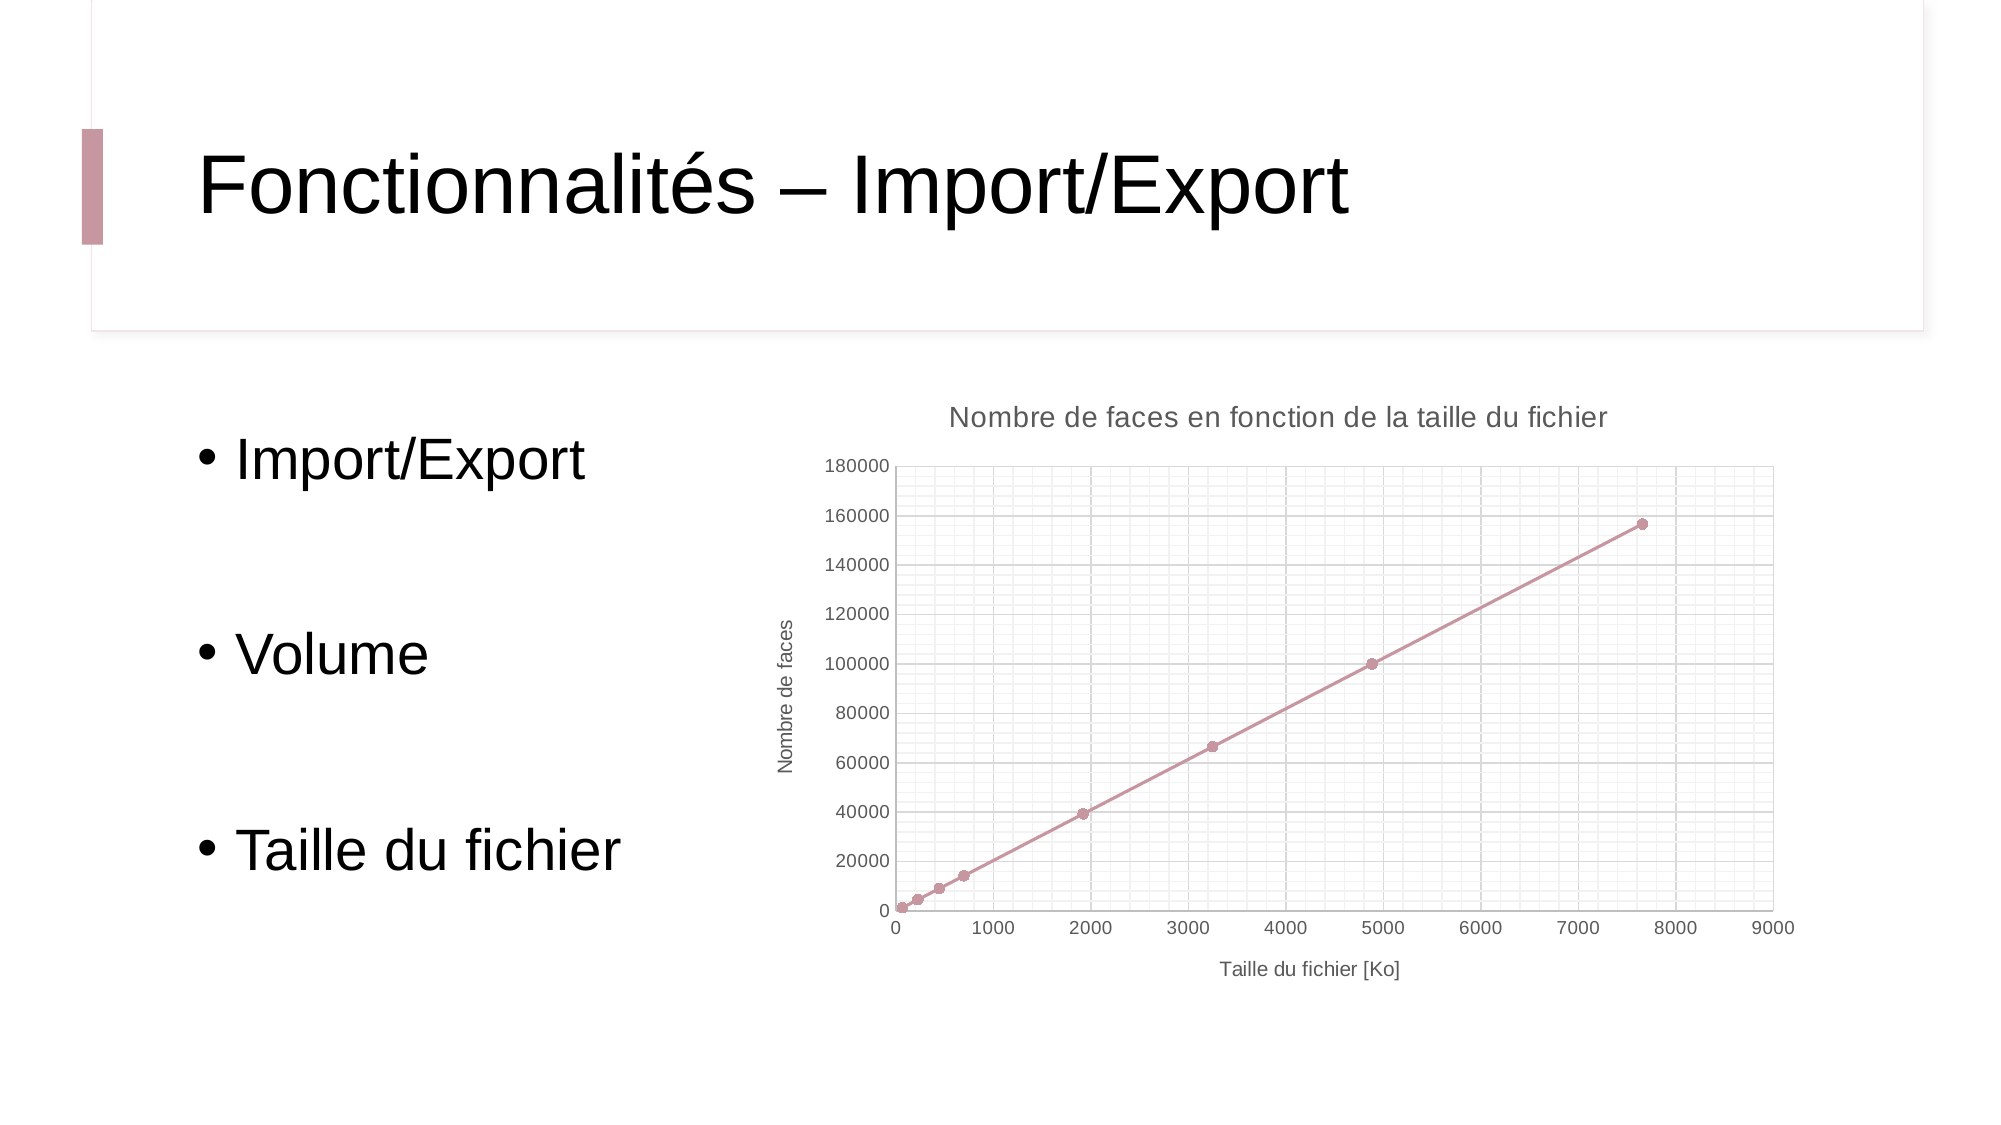

# Fonctionnalités – Import/Export

### Chart: Nombre de faces en fonction de la taille du fichier

| Category |  |
|---|---|
Import/Export

Volume

Taille du fichier